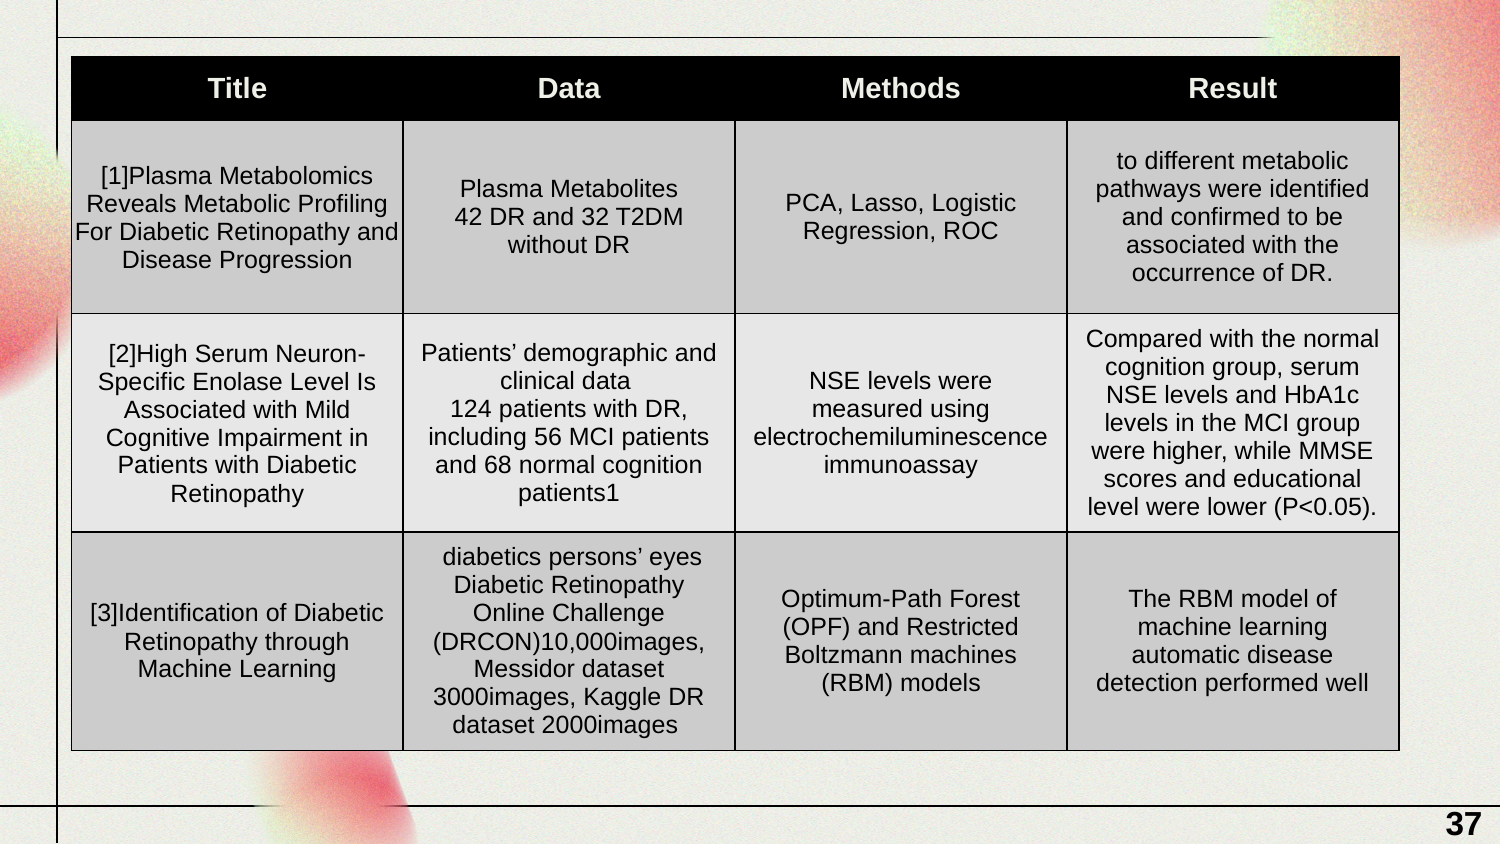

| Title | Data | Methods | Result |
| --- | --- | --- | --- |
| [1]Plasma Metabolomics Reveals Metabolic Profiling For Diabetic Retinopathy and Disease Progression | Plasma Metabolites 42 DR and 32 T2DM without DR | PCA, Lasso, Logistic Regression, ROC | to different metabolic pathways were identified and confirmed to be associated with the occurrence of DR. |
| [2]High Serum Neuron-Specific Enolase Level Is Associated with Mild Cognitive Impairment in Patients with Diabetic Retinopathy | Patients’ demographic and clinical data 124 patients with DR, including 56 MCI patients and 68 normal cognition patients1 | NSE levels were measured using electrochemiluminescence immunoassay | Compared with the normal cognition group, serum NSE levels and HbA1c levels in the MCI group were higher, while MMSE scores and educational level were lower (P<0.05). |
| [3]Identification of Diabetic Retinopathy through Machine Learning | diabetics persons’ eyes Diabetic Retinopathy Online Challenge (DRCON)10,000images, Messidor dataset 3000images, Kaggle DR dataset 2000images | Optimum-Path Forest (OPF) and Restricted Boltzmann machines (RBM) models | The RBM model of machine learning automatic disease detection performed well |
37